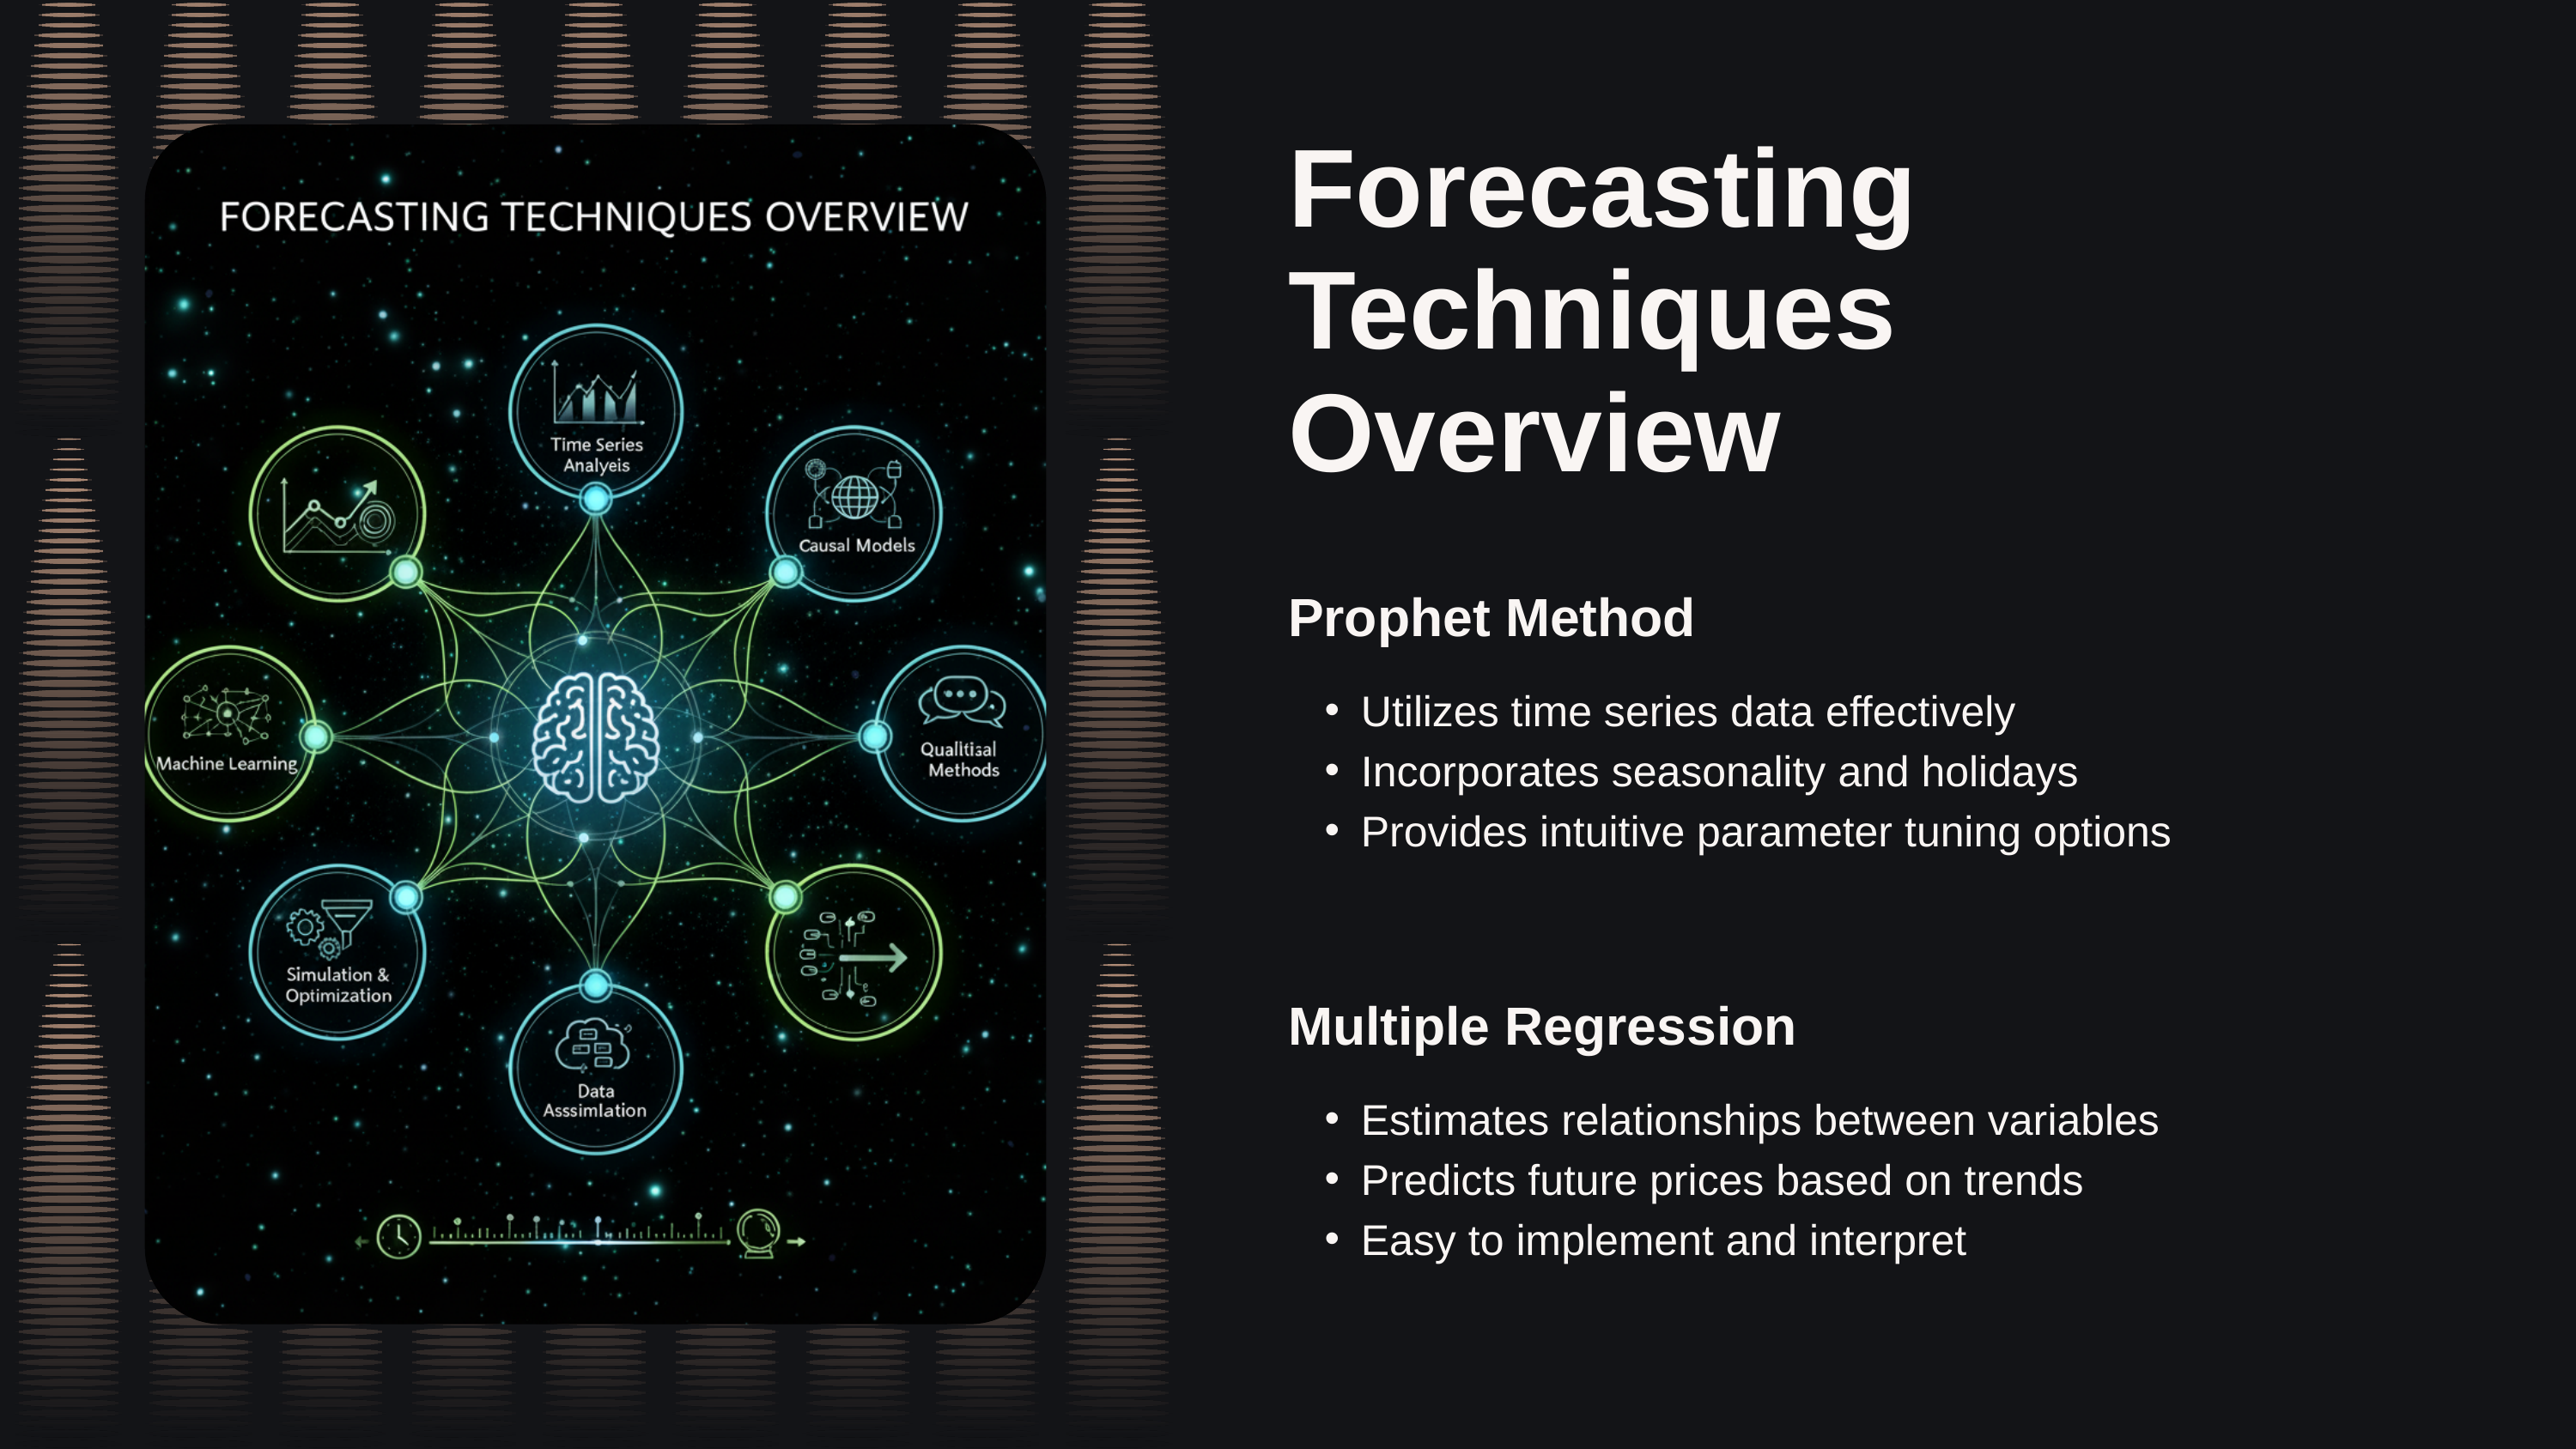

Forecasting Techniques Overview
Prophet Method
Utilizes time series data effectively
Incorporates seasonality and holidays
Provides intuitive parameter tuning options
Multiple Regression
Estimates relationships between variables
Predicts future prices based on trends
Easy to implement and interpret